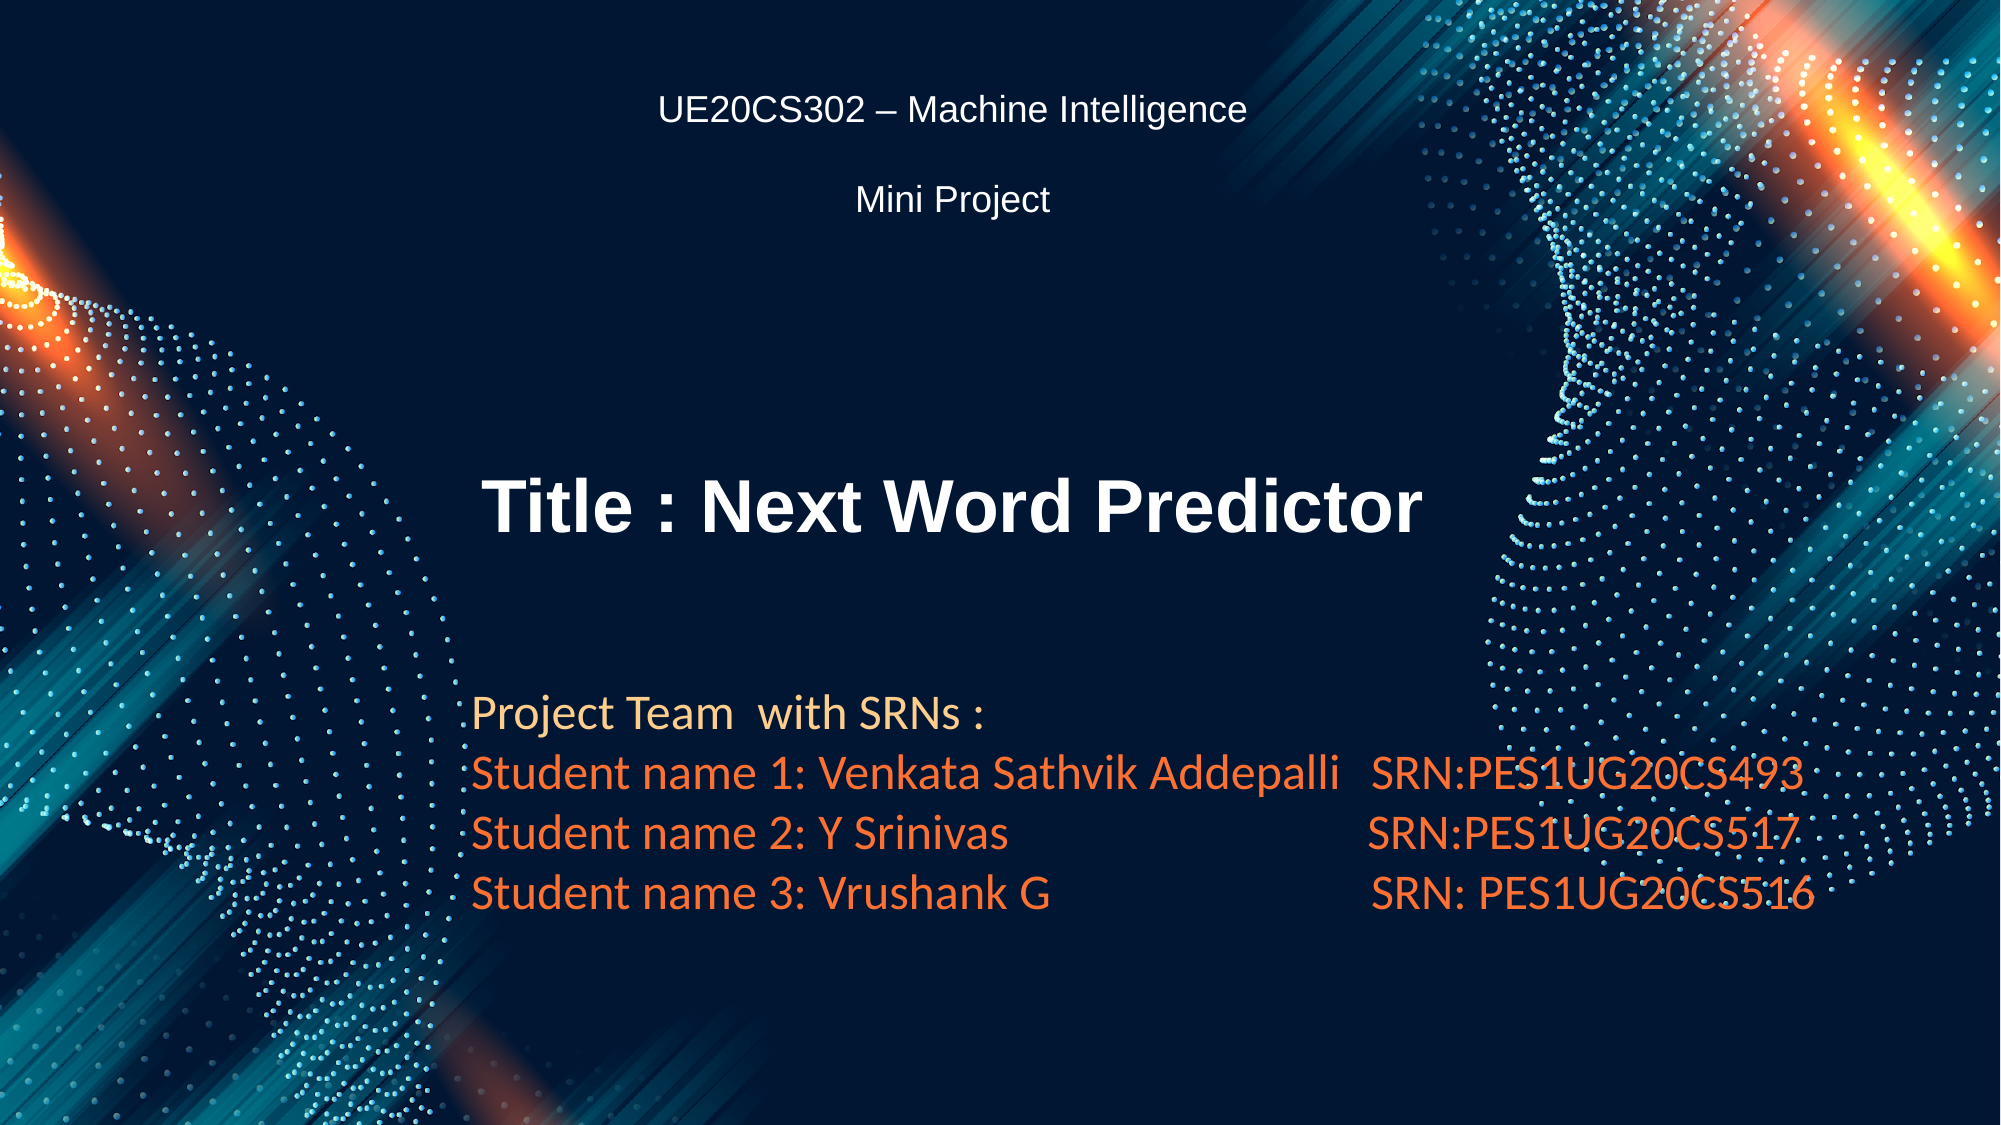

UE20CS302 – Machine Intelligence

Mini Project
# Title : Next Word Predictor

Project Team  with SRNs :
Student name 1: Venkata Sathvik Addepalli	SRN:PES1UG20CS493
Student name 2: Y Srinivas		             SRN:PES1UG20CS517
Student name 3: Vrushank G			SRN: PES1UG20CS516